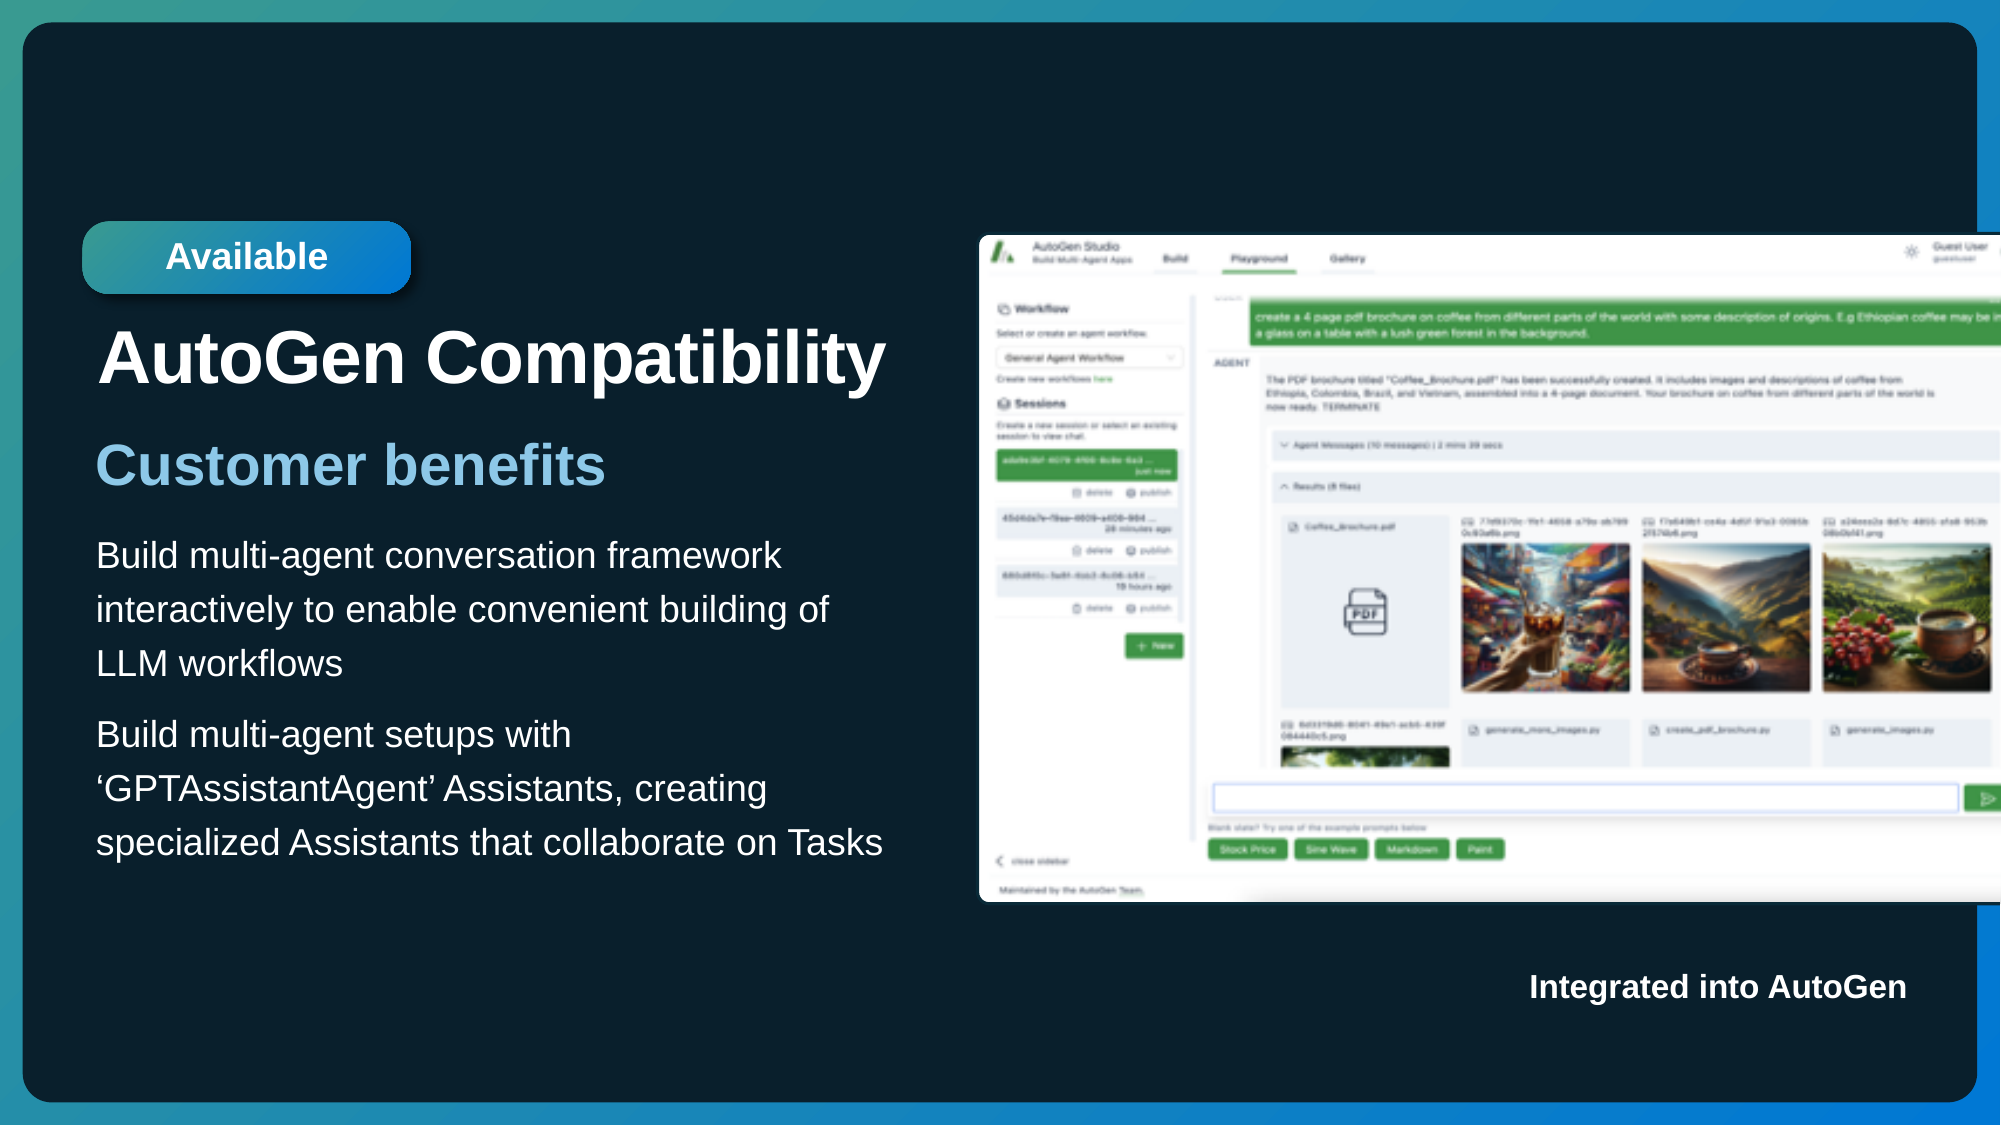

Available
AutoGen Compatibility

Customer benefits
Build multi-agent conversation framework interactively to enable convenient building of LLM workflows
Build multi-agent setups with ‘GPTAssistantAgent’ Assistants, creating specialized Assistants that collaborate on Tasks

Integrated into AutoGen